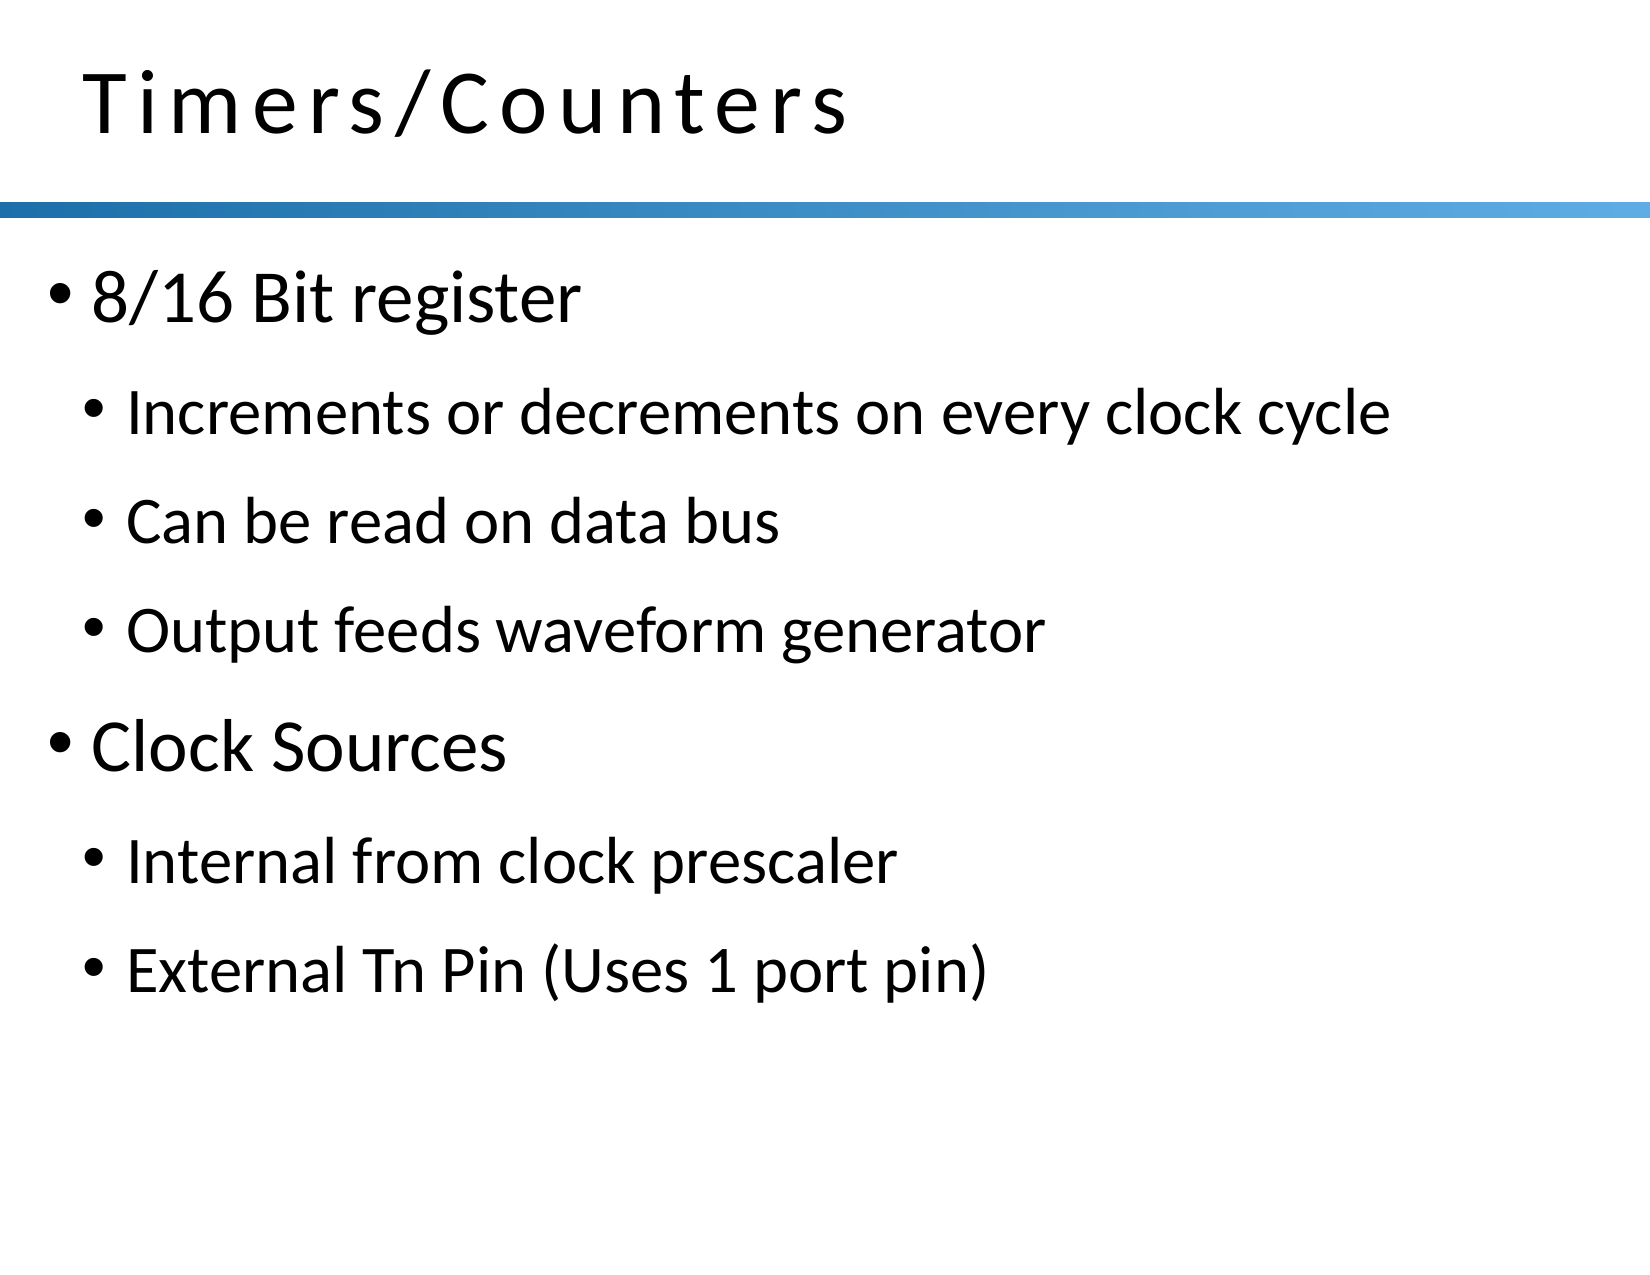

# Timers/Counters
8/16 Bit register
Increments or decrements on every clock cycle
Can be read on data bus
Output feeds waveform generator
Clock Sources
Internal from clock prescaler
External Tn Pin (Uses 1 port pin)